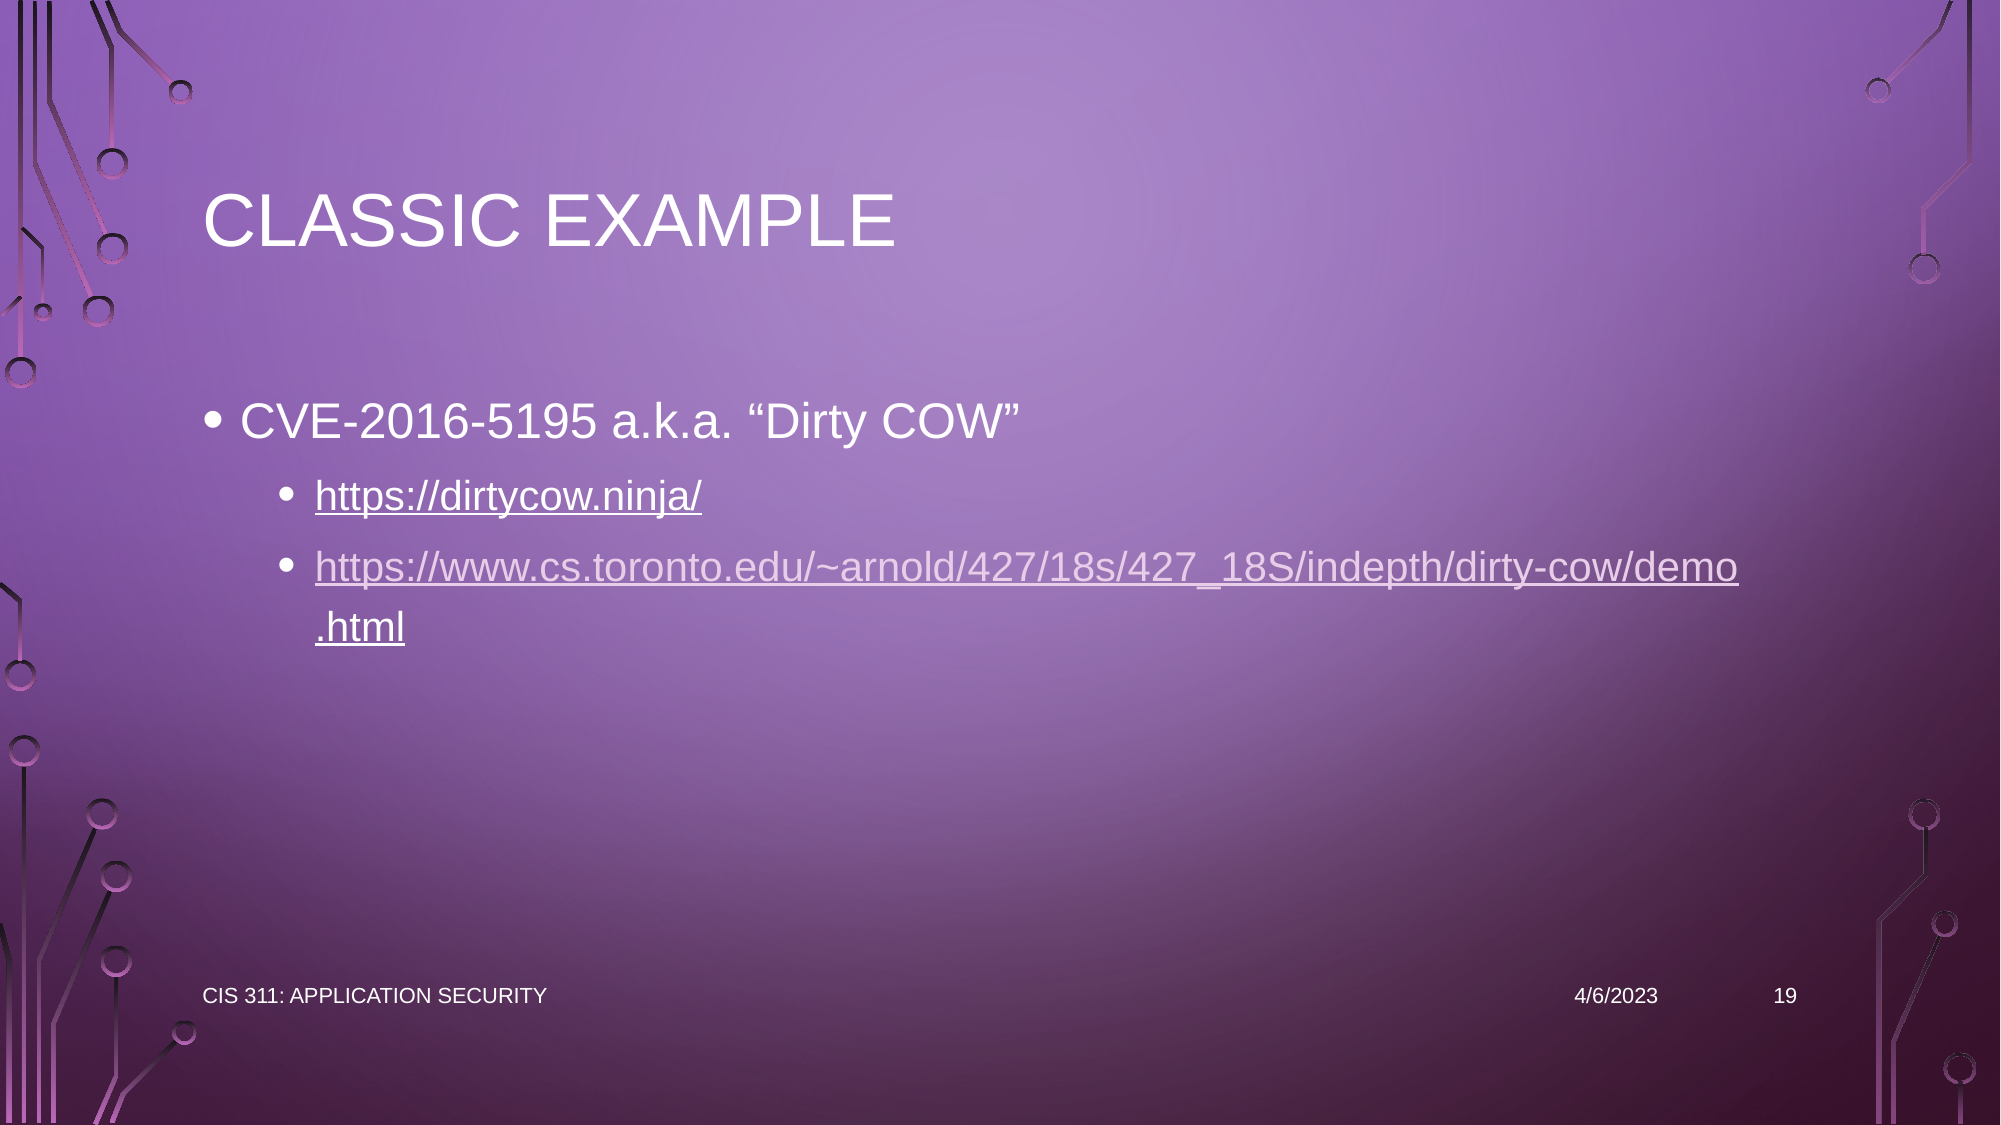

# Classic Example
CVE-2016-5195 a.k.a. “Dirty COW”
https://dirtycow.ninja/
https://www.cs.toronto.edu/~arnold/427/18s/427_18S/indepth/dirty-cow/demo.html
19
CIS 311: Application Security
4/6/2023